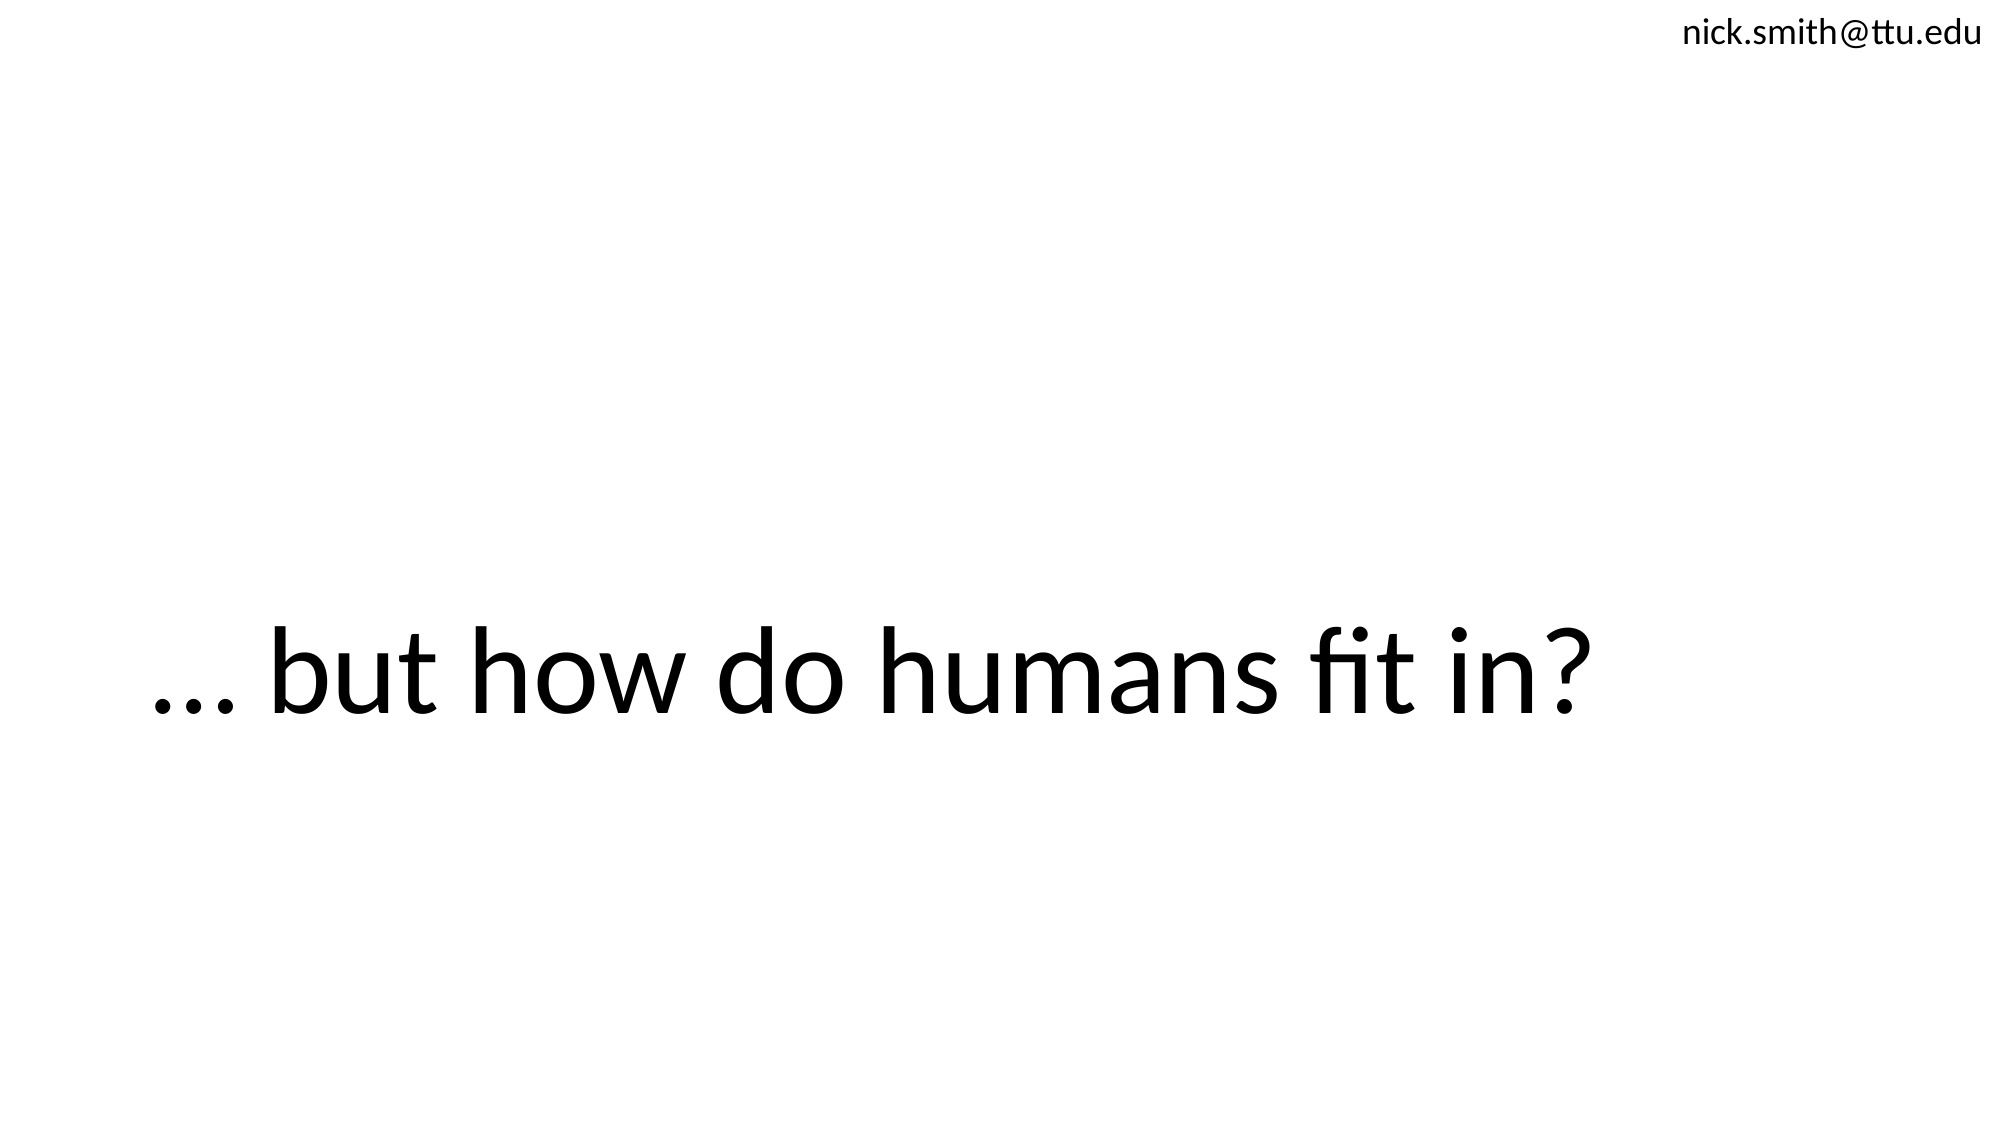

nick.smith@ttu.edu
# … but how do humans fit in?